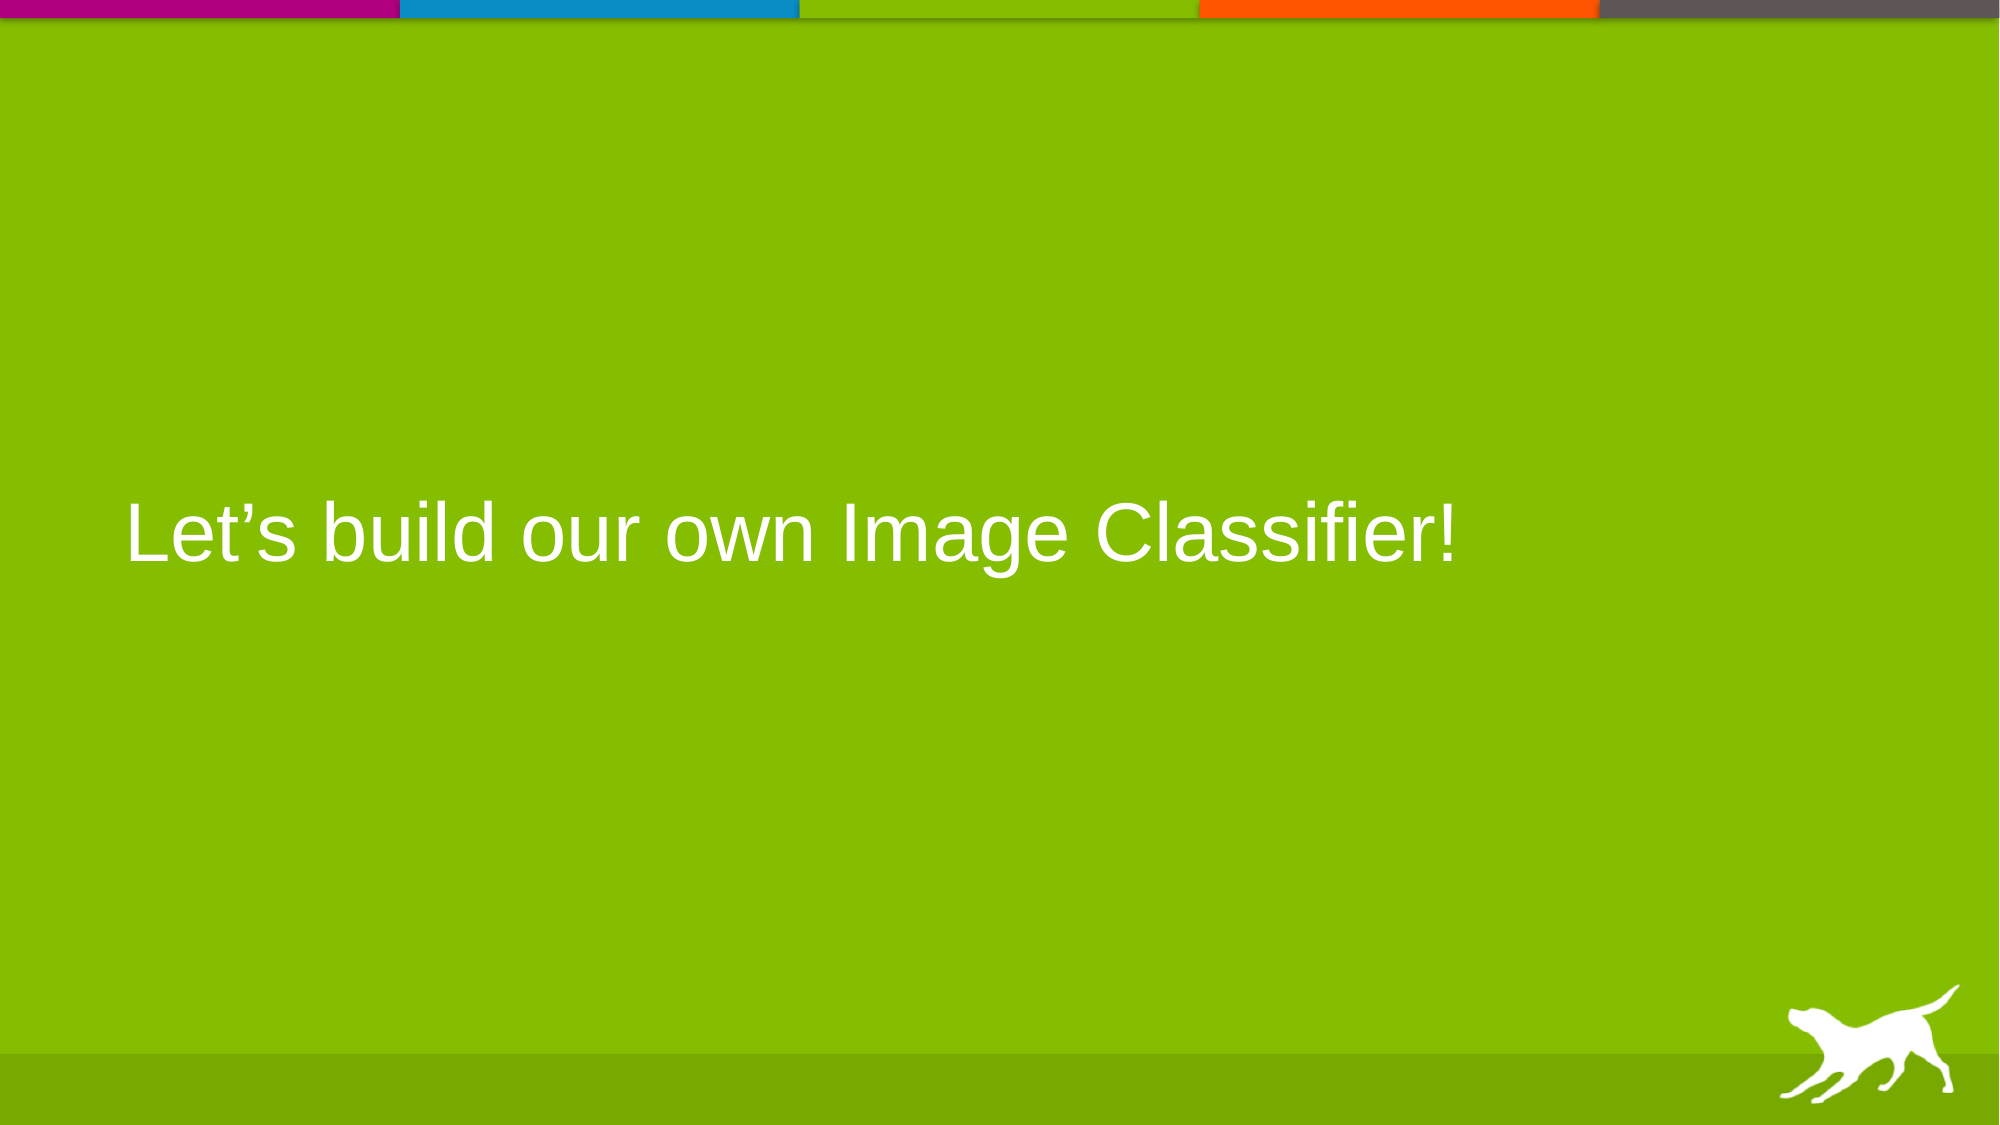

# Let’s build our own Image Classifier!